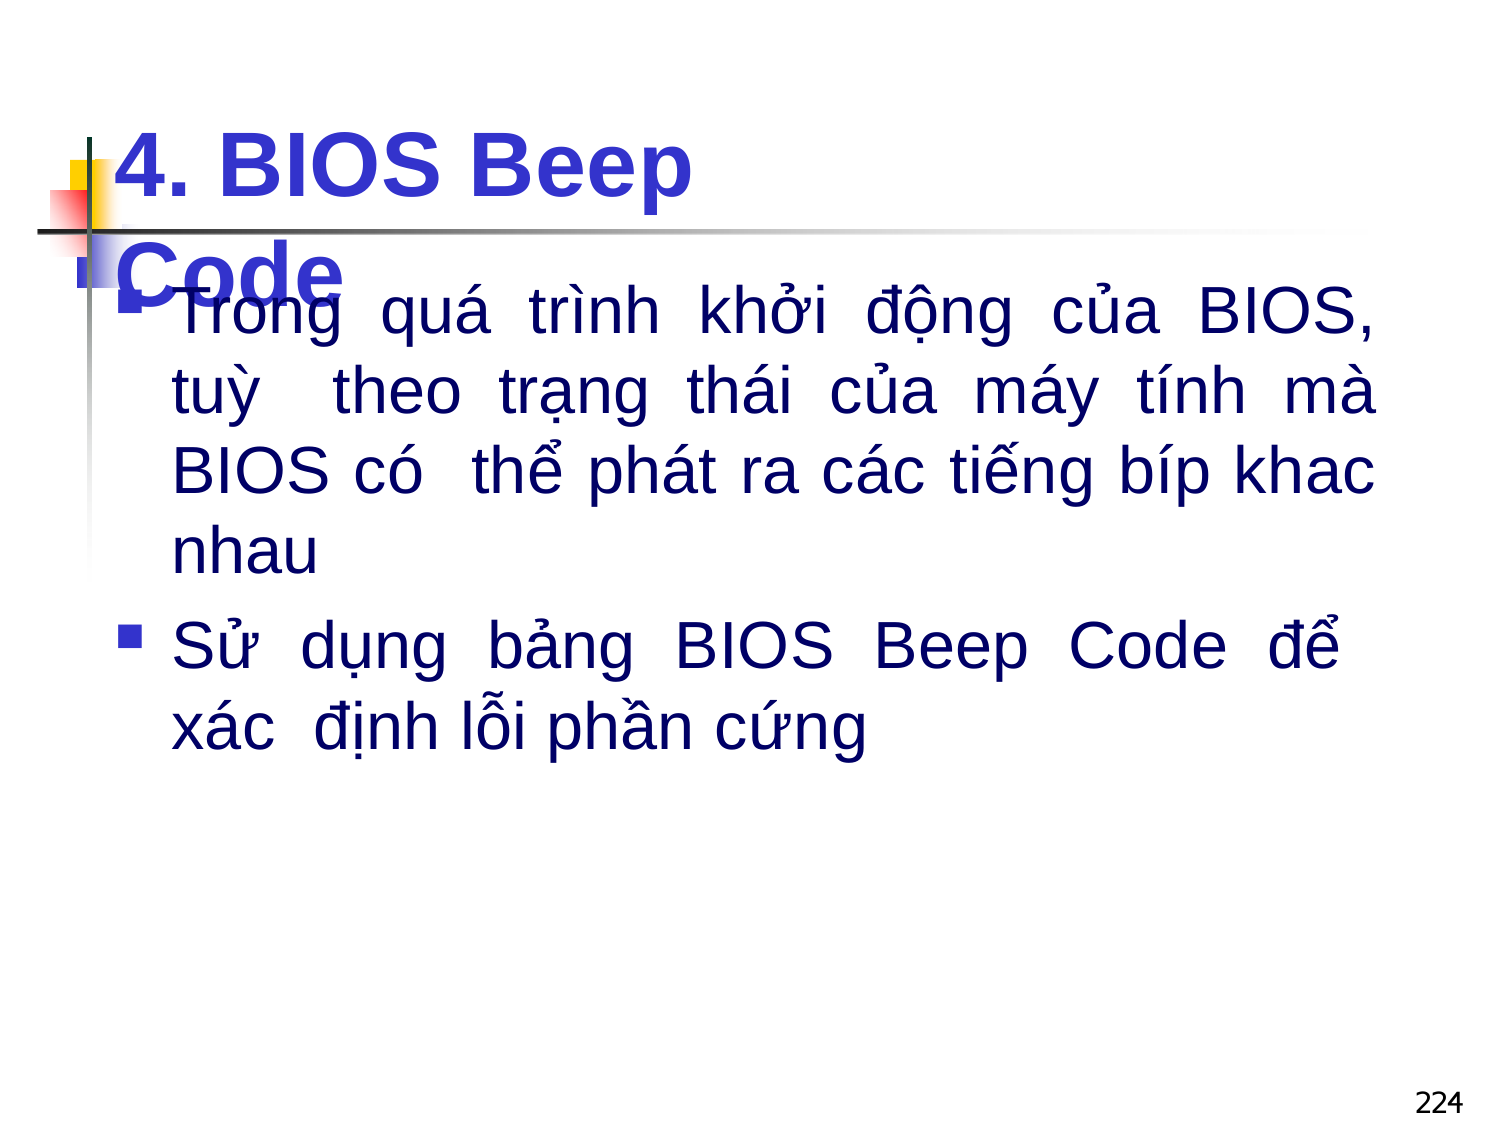

# 4. BIOS Beep Code
Trong quá trình khởi động của BIOS, tuỳ  theo trạng thái của máy tính mà BIOS có  thể phát ra các tiếng bíp khac nhau
Sử dụng bảng BIOS Beep Code để xác  định lỗi phần cứng
224